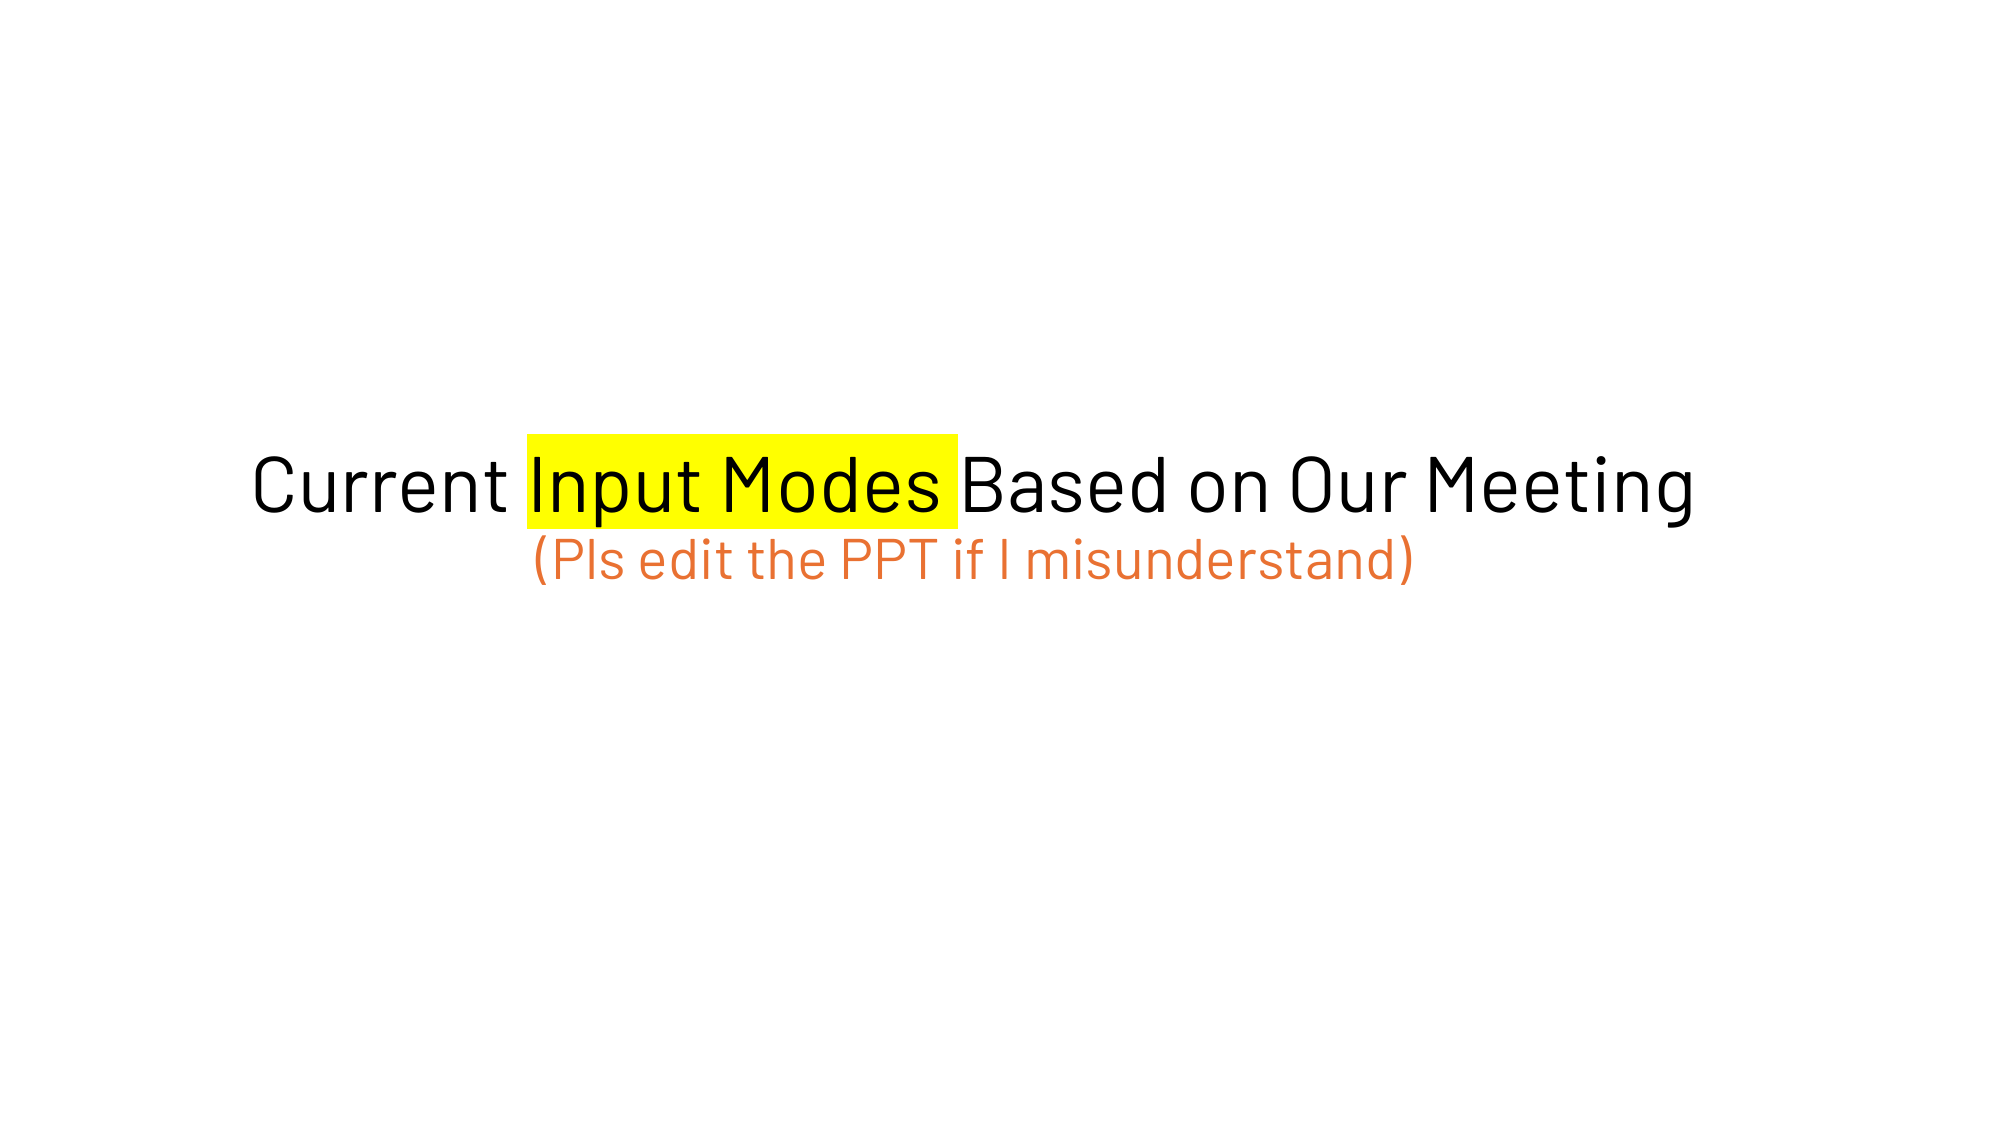

# Current Input Modes Based on Our Meeting (Pls edit the PPT if I misunderstand)